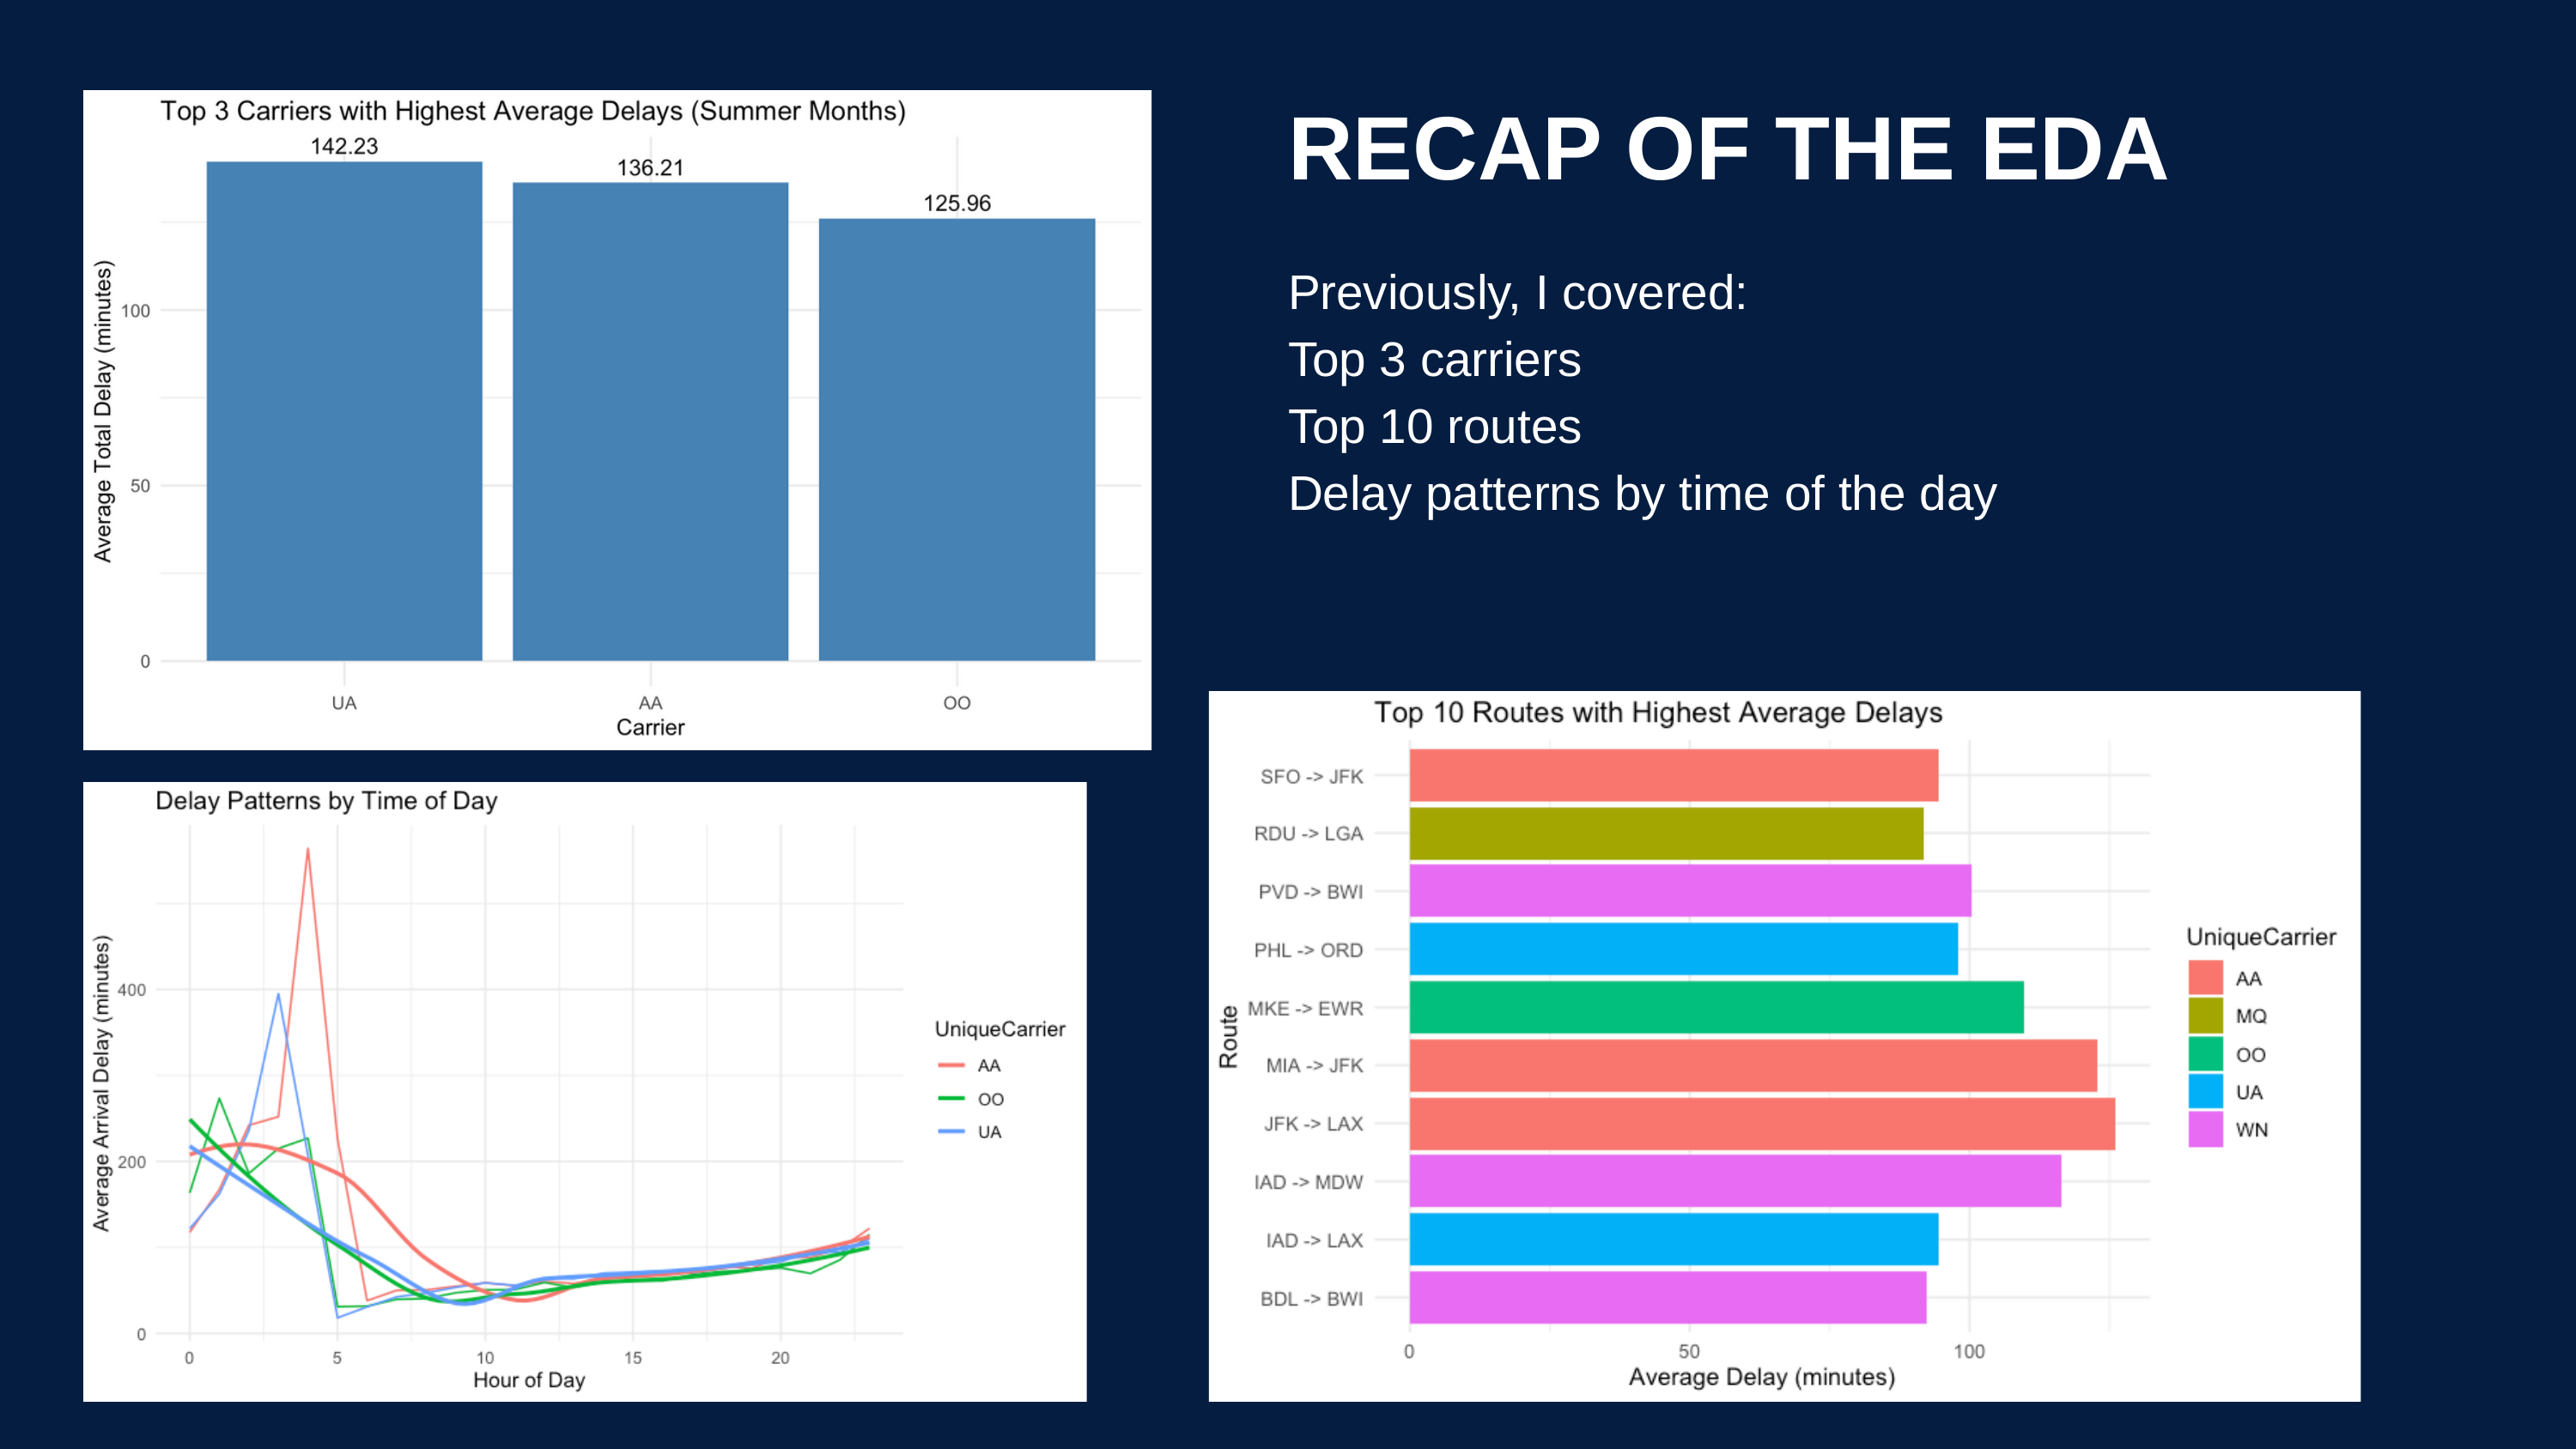

RECAP OF THE EDA

Previously, I covered:
Top 3 carriers
Top 10 routes
Delay patterns by time of the day